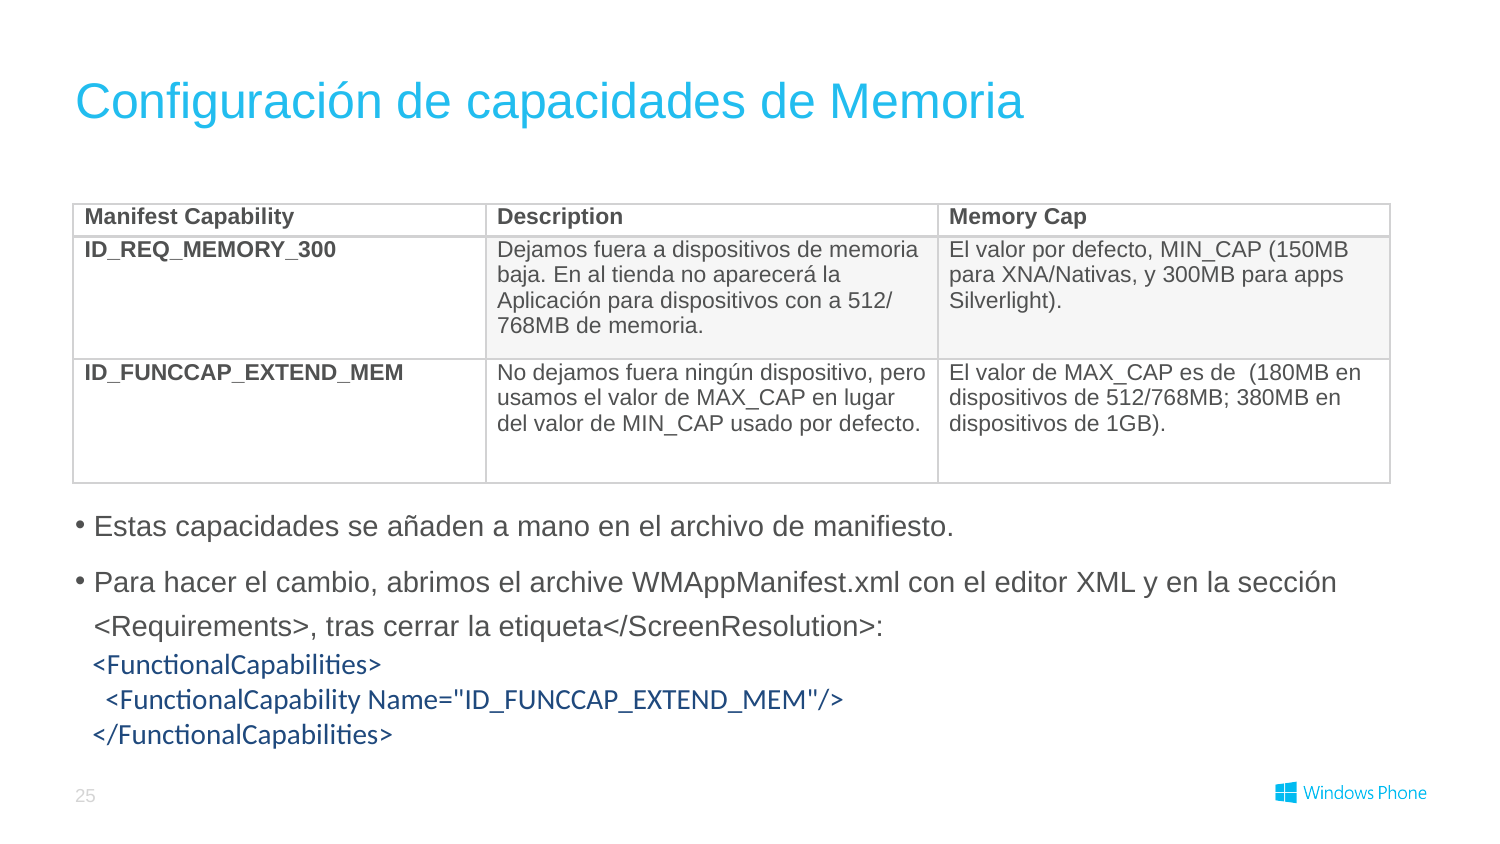

# Configuración de capacidades de Memoria
| Manifest Capability | Description | Memory Cap |
| --- | --- | --- |
| ID\_REQ\_MEMORY\_300 | Dejamos fuera a dispositivos de memoria baja. En al tienda no aparecerá la Aplicación para dispositivos con a 512/ 768MB de memoria. | El valor por defecto, MIN\_CAP (150MB para XNA/Nativas, y 300MB para apps Silverlight). |
| ID\_FUNCCAP\_EXTEND\_MEM | No dejamos fuera ningún dispositivo, pero usamos el valor de MAX\_CAP en lugar del valor de MIN\_CAP usado por defecto. | El valor de MAX\_CAP es de (180MB en dispositivos de 512/768MB; 380MB en dispositivos de 1GB). |
Estas capacidades se añaden a mano en el archivo de manifiesto.
Para hacer el cambio, abrimos el archive WMAppManifest.xml con el editor XML y en la sección <Requirements>, tras cerrar la etiqueta</ScreenResolution>:
    <FunctionalCapabilities>
      <FunctionalCapability Name="ID_FUNCCAP_EXTEND_MEM"/>
    </FunctionalCapabilities>
25